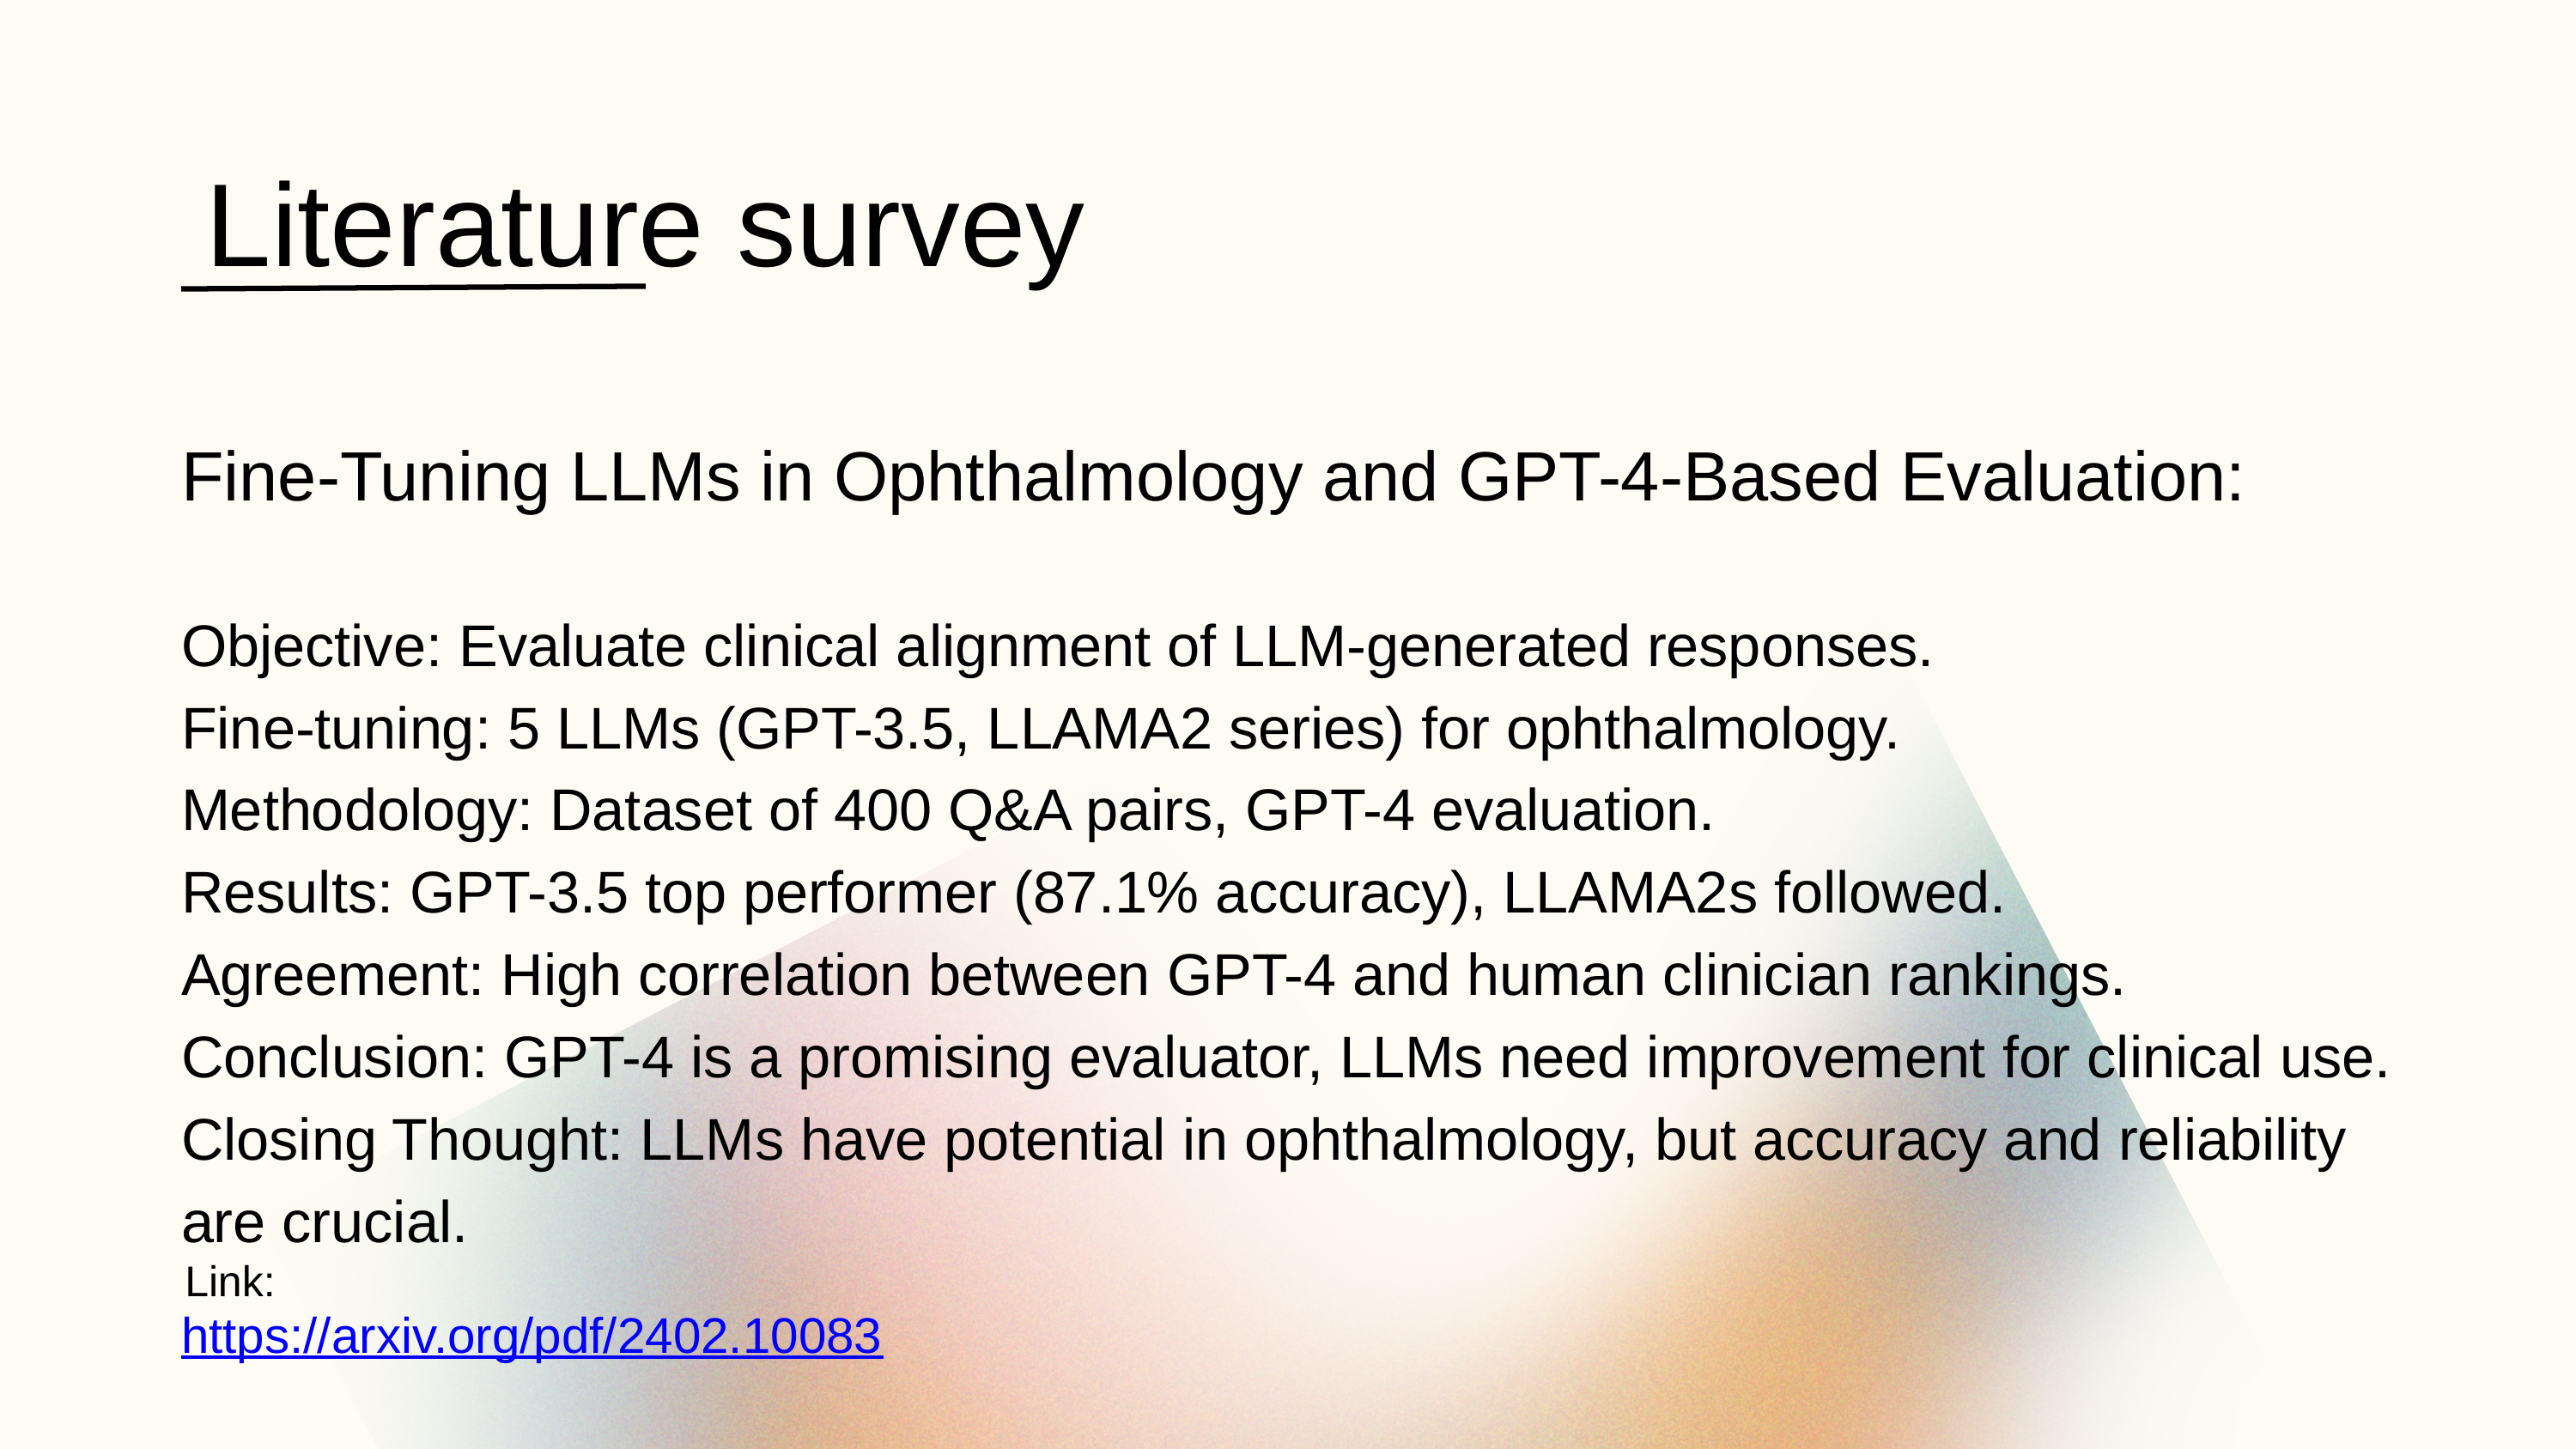

Literature survey

Fine-Tuning LLMs in Ophthalmology and GPT-4-Based Evaluation:
Objective: Evaluate clinical alignment of LLM-generated responses.
Fine-tuning: 5 LLMs (GPT-3.5, LLAMA2 series) for ophthalmology.
Methodology: Dataset of 400 Q&A pairs, GPT-4 evaluation.
Results: GPT-3.5 top performer (87.1% accuracy), LLAMA2s followed.
Agreement: High correlation between GPT-4 and human clinician rankings.
Conclusion: GPT-4 is a promising evaluator, LLMs need improvement for clinical use.
Closing Thought: LLMs have potential in ophthalmology, but accuracy and reliability are crucial.

Link:
https://arxiv.org/pdf/2402.10083